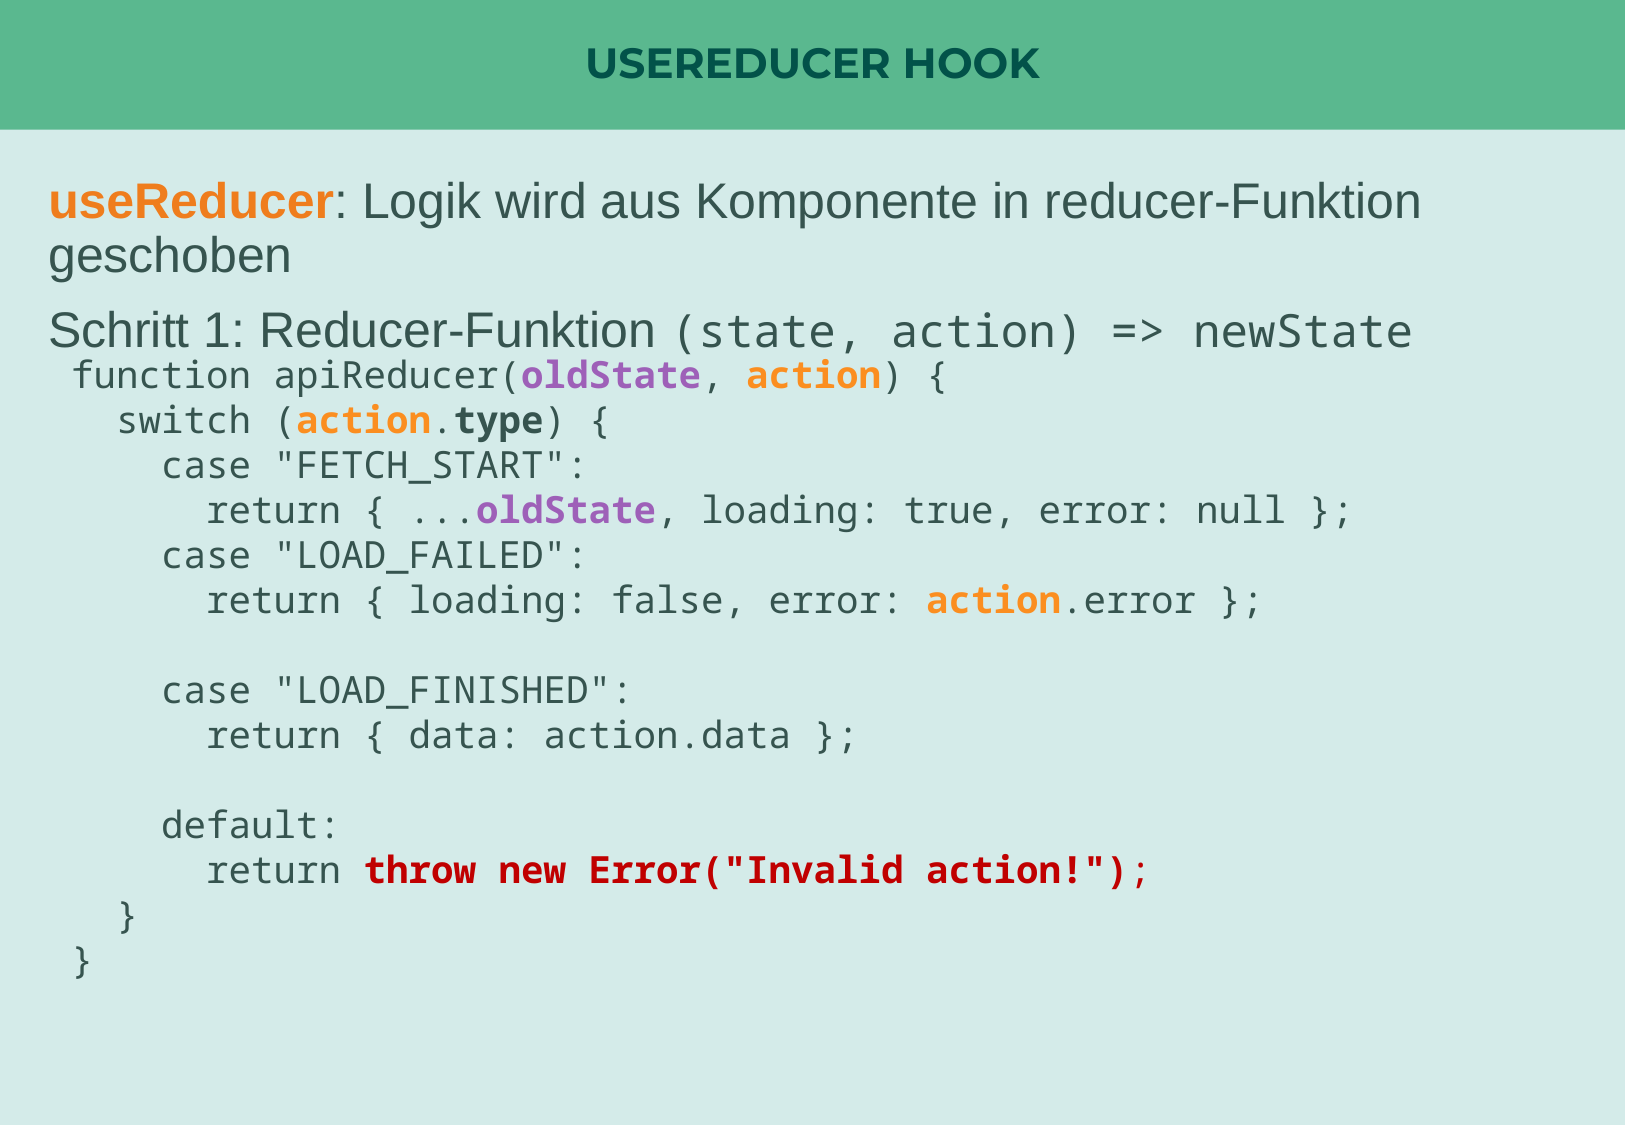

# useReducer Hook
useReducer: Logik wird aus Komponente in reducer-Funktion geschoben
Schritt 1: Reducer-Funktion (state, action) => newState

function apiReducer(oldState, action) {
  switch (action.type) {
    case "FETCH_START":
      return { ...oldState, loading: true, error: null };
    case "LOAD_FAILED":
      return { loading: false, error: action.error };

    case "LOAD_FINISHED":
      return { data: action.data };

    default:
      return throw new Error("Invalid action!");
  }
}
Beispiel: ChatPage oder Tabs

Beispiel: UserStatsPage für fetch ?